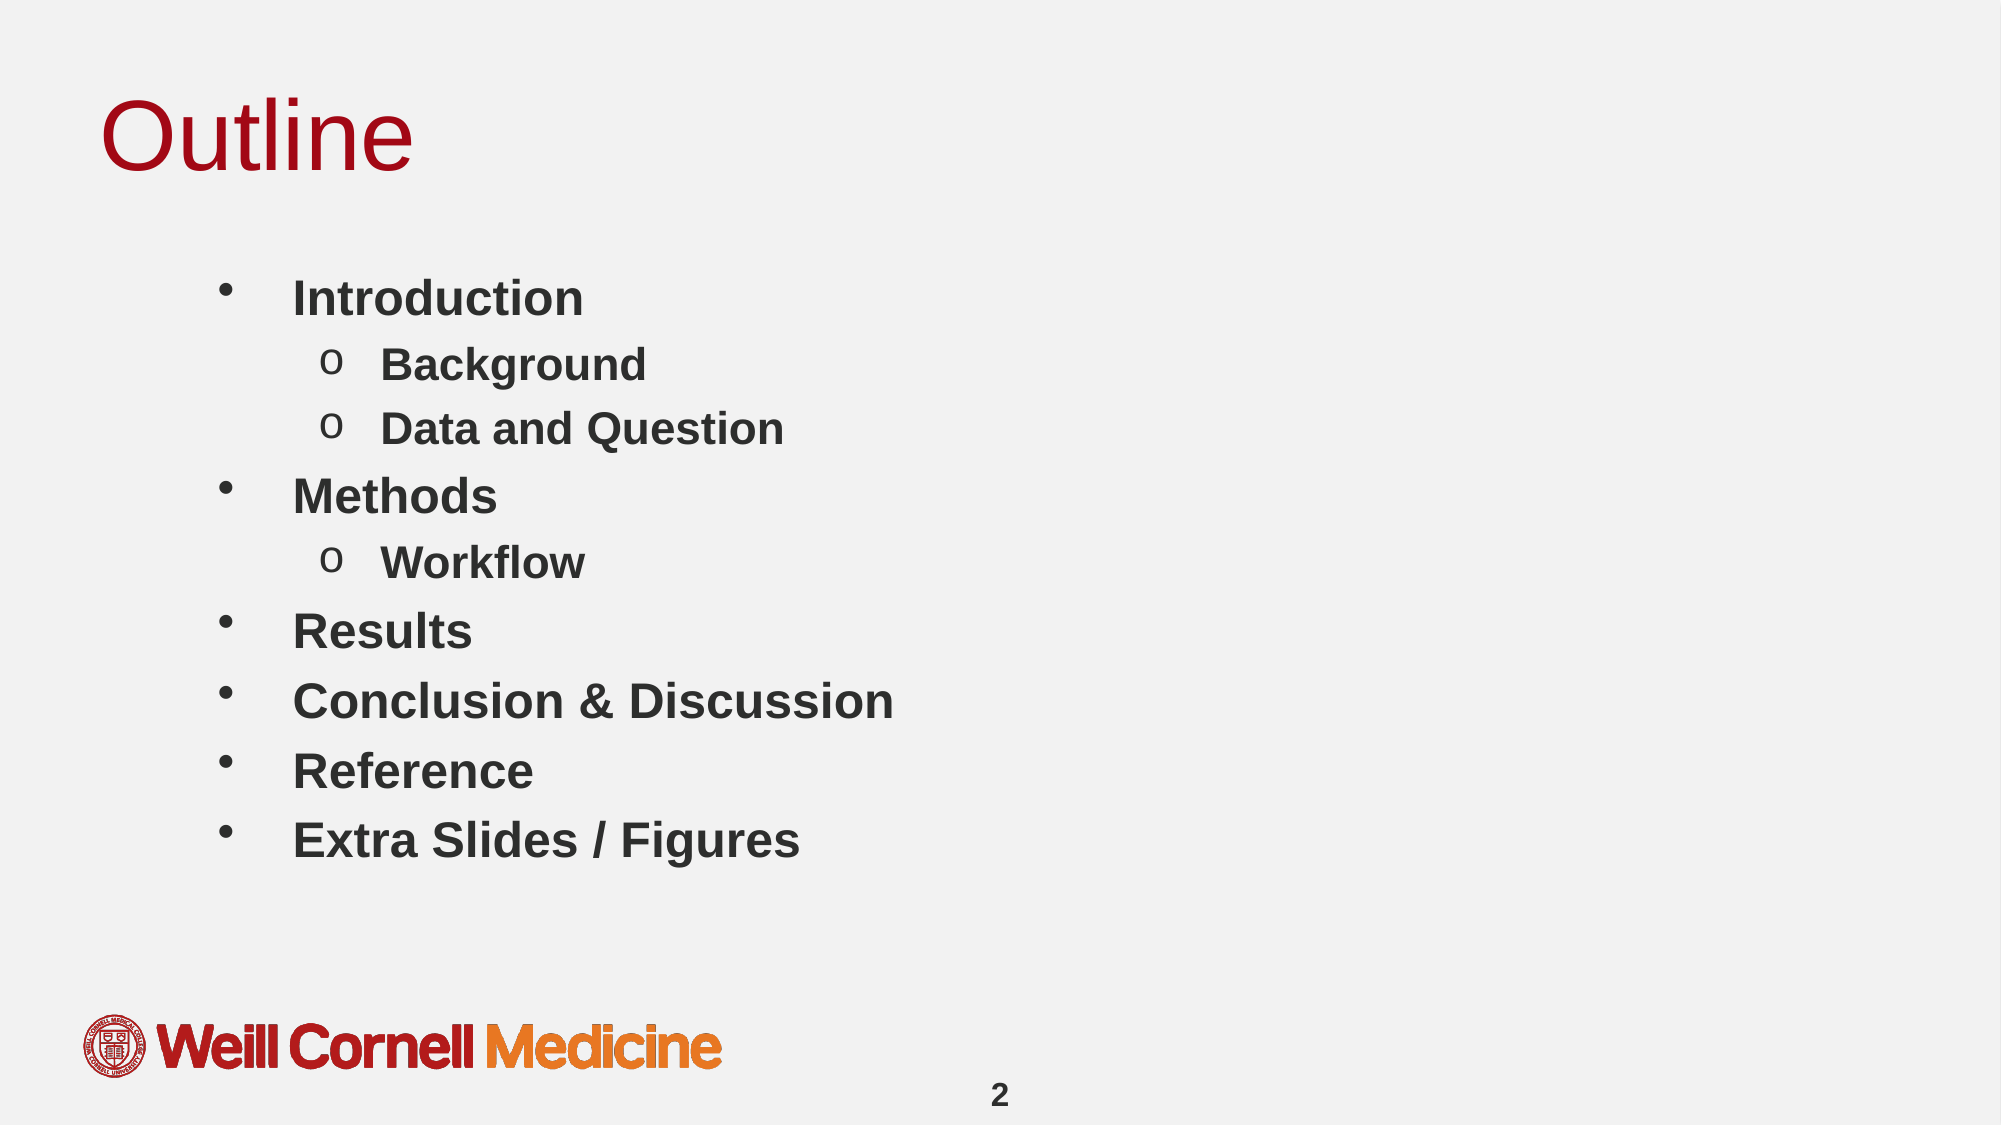

# Outline
Introduction
Background
Data and Question
Methods
Workflow
Results
Conclusion & Discussion
Reference
Extra Slides / Figures